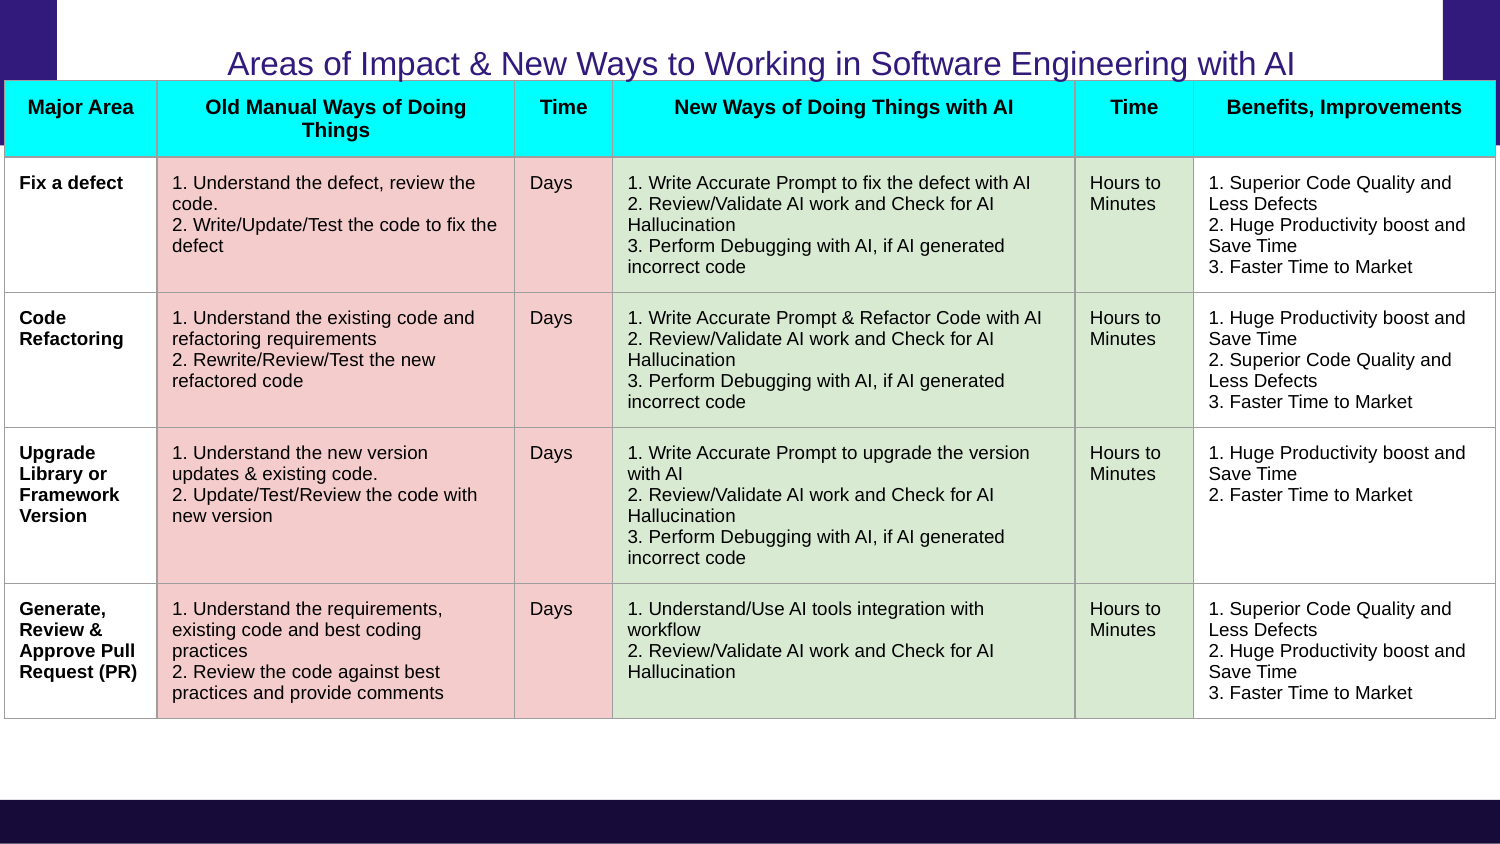

# Areas of Impact & New Ways to Working in Software Engineering with AI

| Major Area | Old Manual Ways of Doing Things | Time | New Ways of Doing Things with AI | Time | Benefits, Improvements |
| --- | --- | --- | --- | --- | --- |
| Fix a defect | 1. Understand the defect, review the code. 2. Write/Update/Test the code to fix the defect | Days | 1. Write Accurate Prompt to fix the defect with AI 2. Review/Validate AI work and Check for AI Hallucination 3. Perform Debugging with AI, if AI generated incorrect code | Hours to Minutes | 1. Superior Code Quality and Less Defects 2. Huge Productivity boost and Save Time 3. Faster Time to Market |
| Code Refactoring | 1. Understand the existing code and refactoring requirements 2. Rewrite/Review/Test the new refactored code | Days | 1. Write Accurate Prompt & Refactor Code with AI 2. Review/Validate AI work and Check for AI Hallucination 3. Perform Debugging with AI, if AI generated incorrect code | Hours to Minutes | 1. Huge Productivity boost and Save Time 2. Superior Code Quality and Less Defects 3. Faster Time to Market |
| Upgrade Library or Framework Version | 1. Understand the new version updates & existing code. 2. Update/Test/Review the code with new version | Days | 1. Write Accurate Prompt to upgrade the version with AI 2. Review/Validate AI work and Check for AI Hallucination 3. Perform Debugging with AI, if AI generated incorrect code | Hours to Minutes | 1. Huge Productivity boost and Save Time 2. Faster Time to Market |
| Generate, Review & Approve Pull Request (PR) | 1. Understand the requirements, existing code and best coding practices 2. Review the code against best practices and provide comments | Days | 1. Understand/Use AI tools integration with workflow 2. Review/Validate AI work and Check for AI Hallucination | Hours to Minutes | 1. Superior Code Quality and Less Defects 2. Huge Productivity boost and Save Time 3. Faster Time to Market |